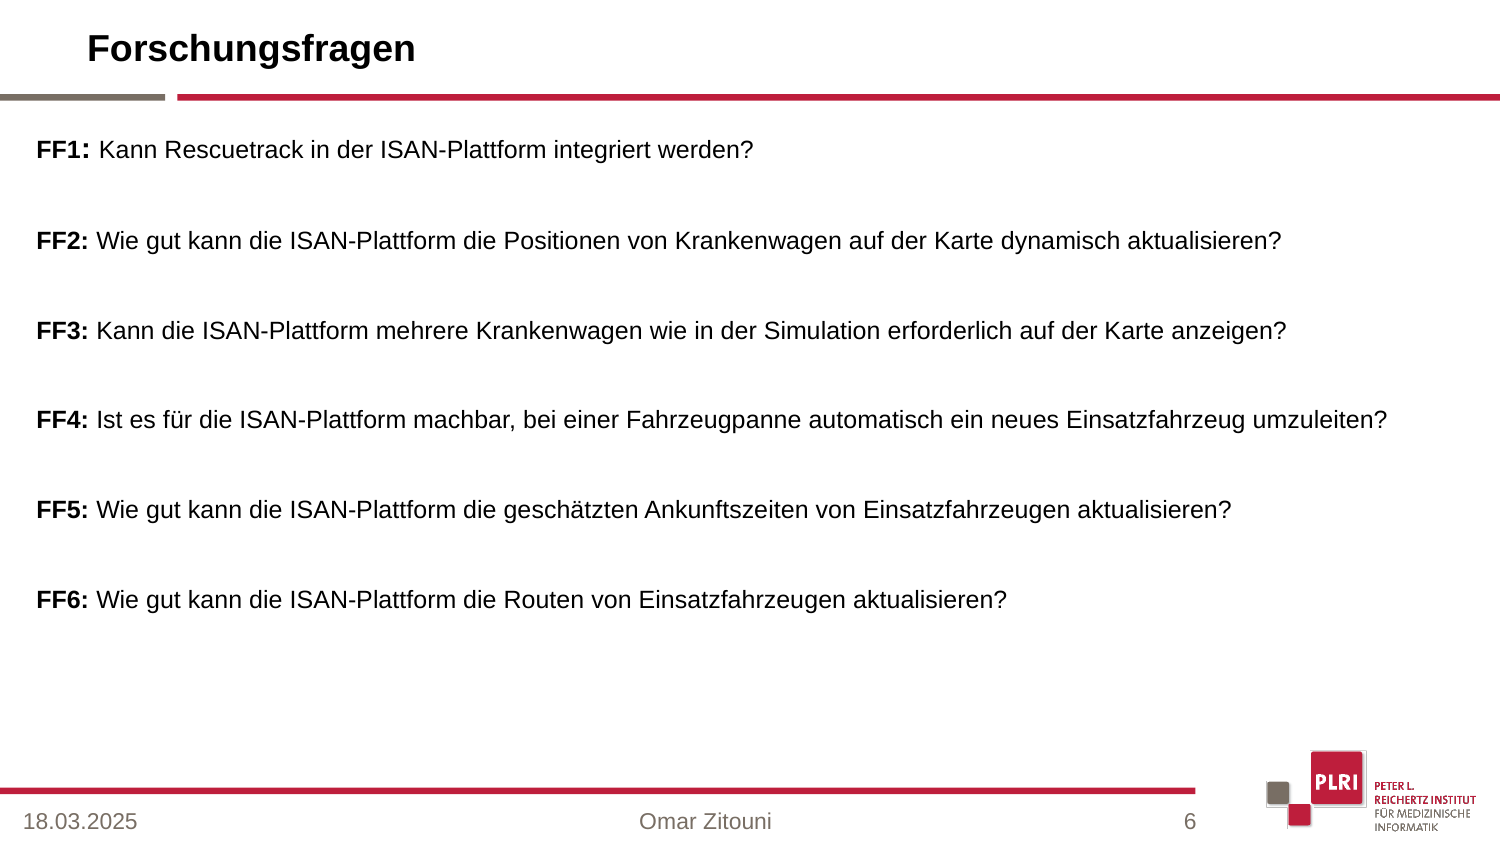

# Forschungsfragen
FF1: Kann Rescuetrack in der ISAN-Plattform integriert werden?

FF2: Wie gut kann die ISAN-Plattform die Positionen von Krankenwagen auf der Karte dynamisch aktualisieren?

FF3: Kann die ISAN-Plattform mehrere Krankenwagen wie in der Simulation erforderlich auf der Karte anzeigen?

FF4: Ist es für die ISAN-Plattform machbar, bei einer Fahrzeugpanne automatisch ein neues Einsatzfahrzeug umzuleiten?

FF5: Wie gut kann die ISAN-Plattform die geschätzten Ankunftszeiten von Einsatzfahrzeugen aktualisieren?

FF6: Wie gut kann die ISAN-Plattform die Routen von Einsatzfahrzeugen aktualisieren?

18.03.2025
Omar Zitouni
6